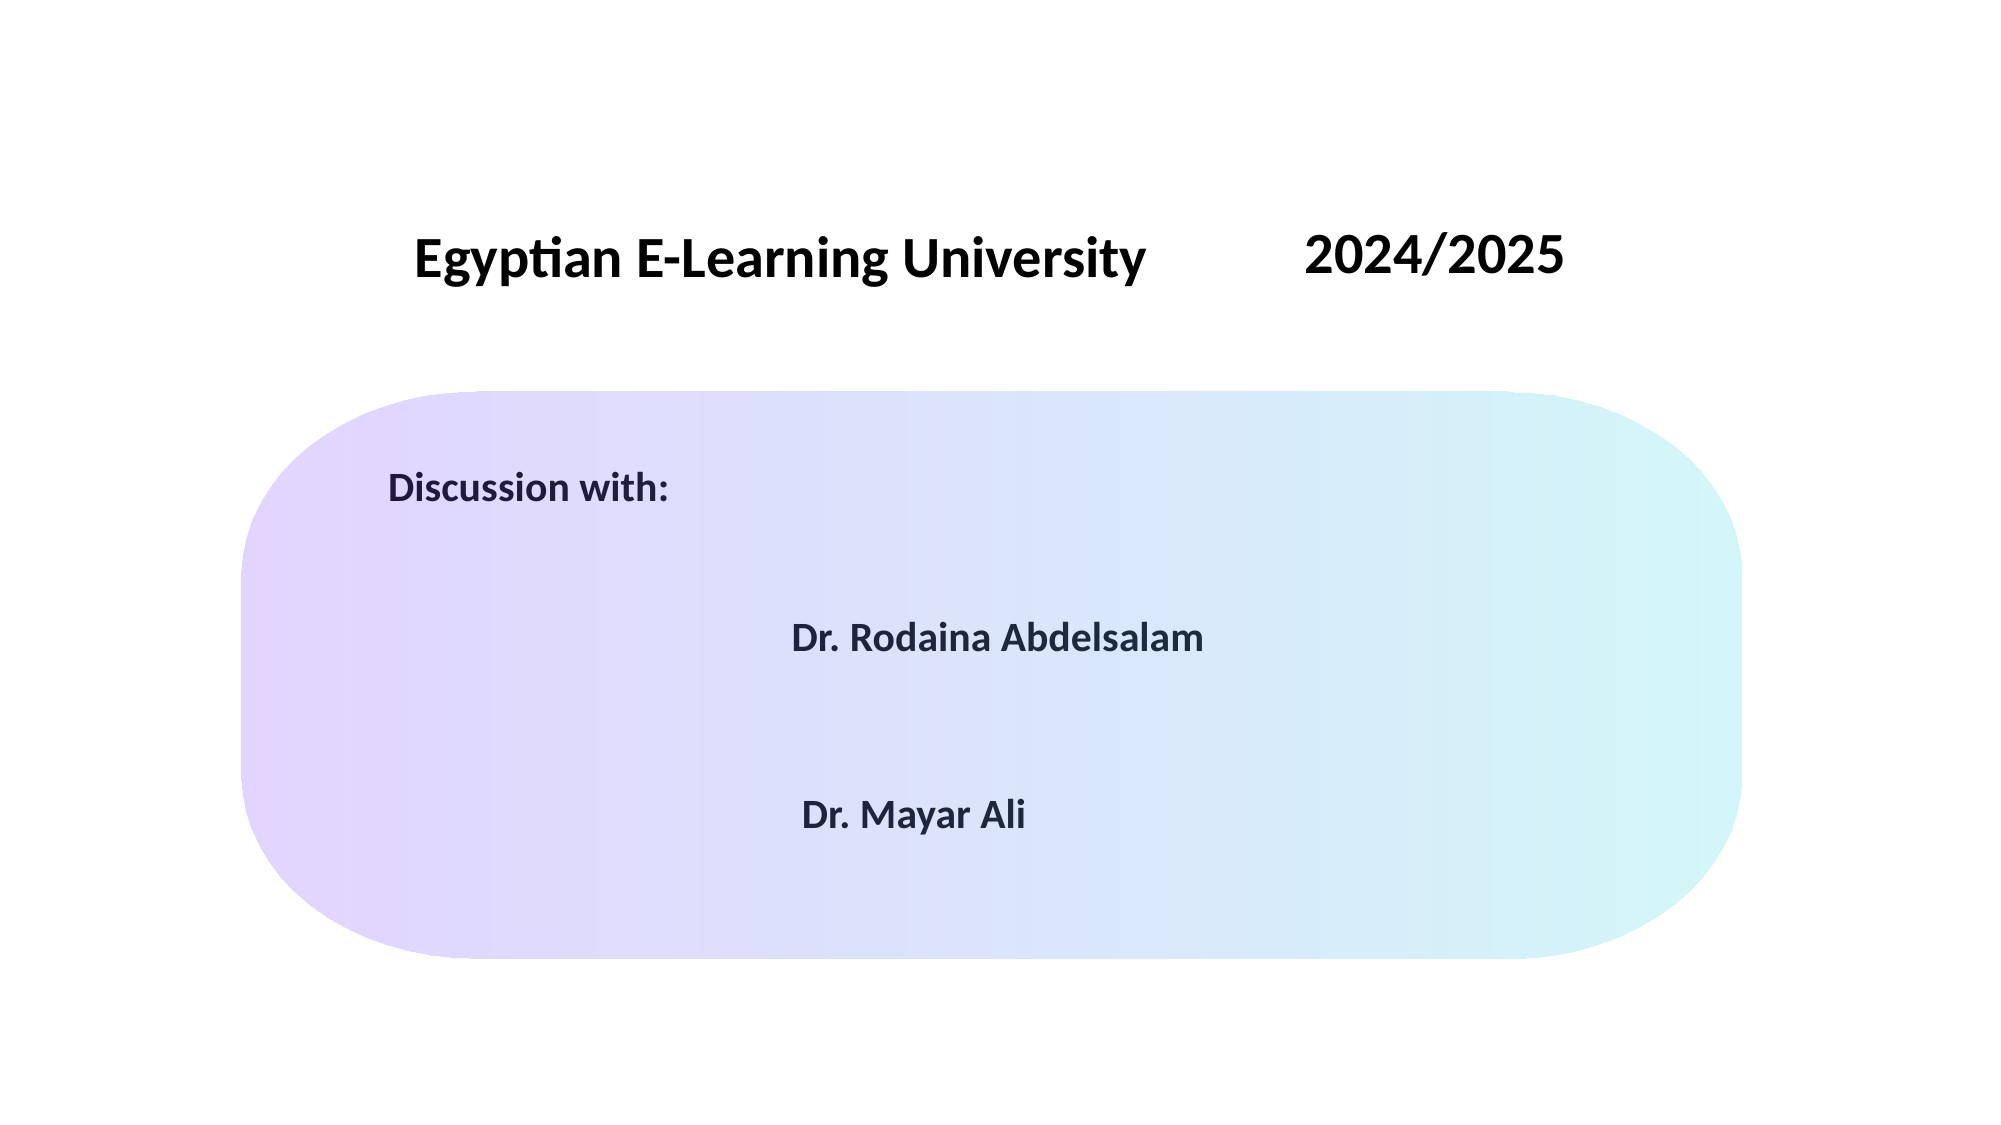

2024/2025
Egyptian E-Learning University
Discussion with:
Dr. Rodaina Abdelsalam
Dr. Mayar Ali